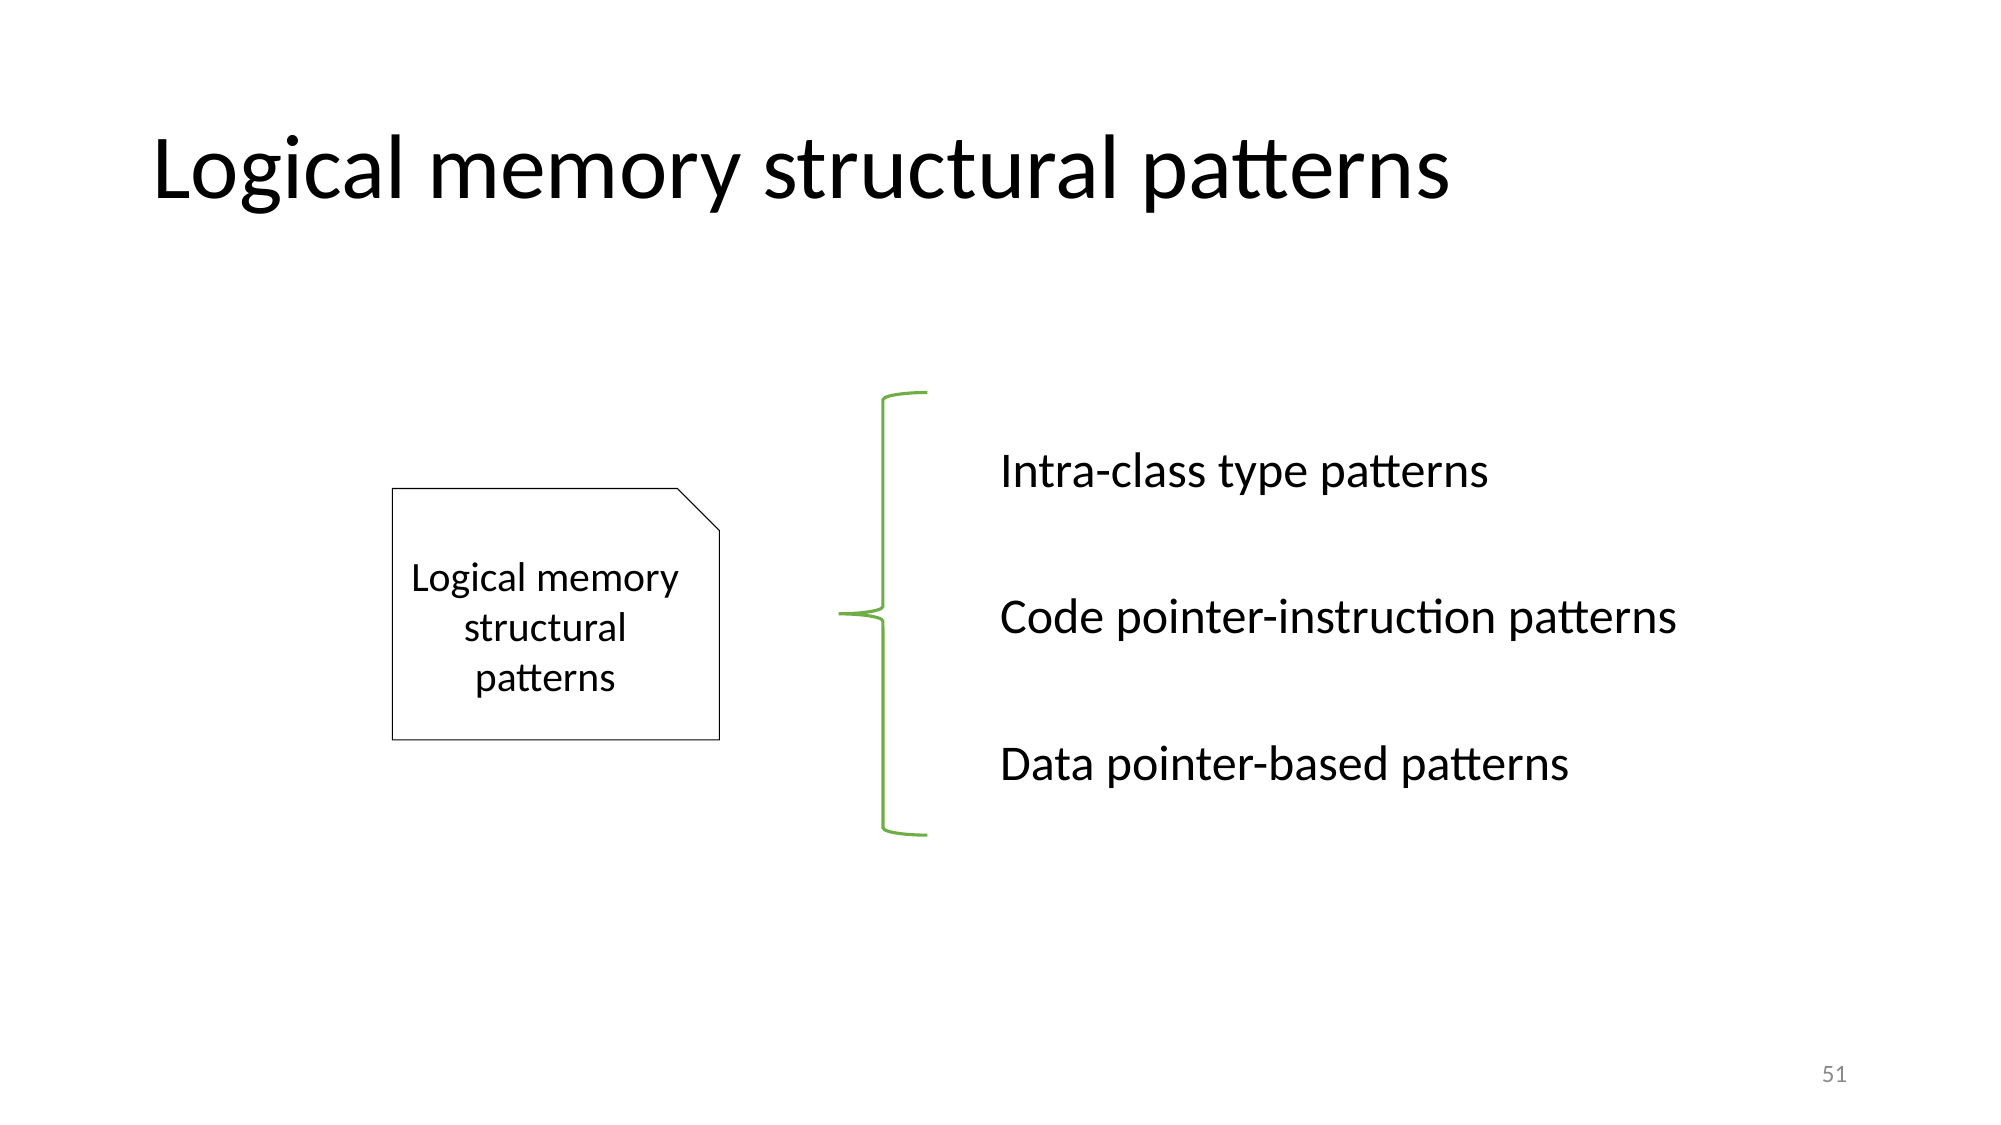

# Logical memory structural patterns

Intra-class type patterns
Logical memory structural patterns
Code pointer-instruction patterns
Data pointer-based patterns
51